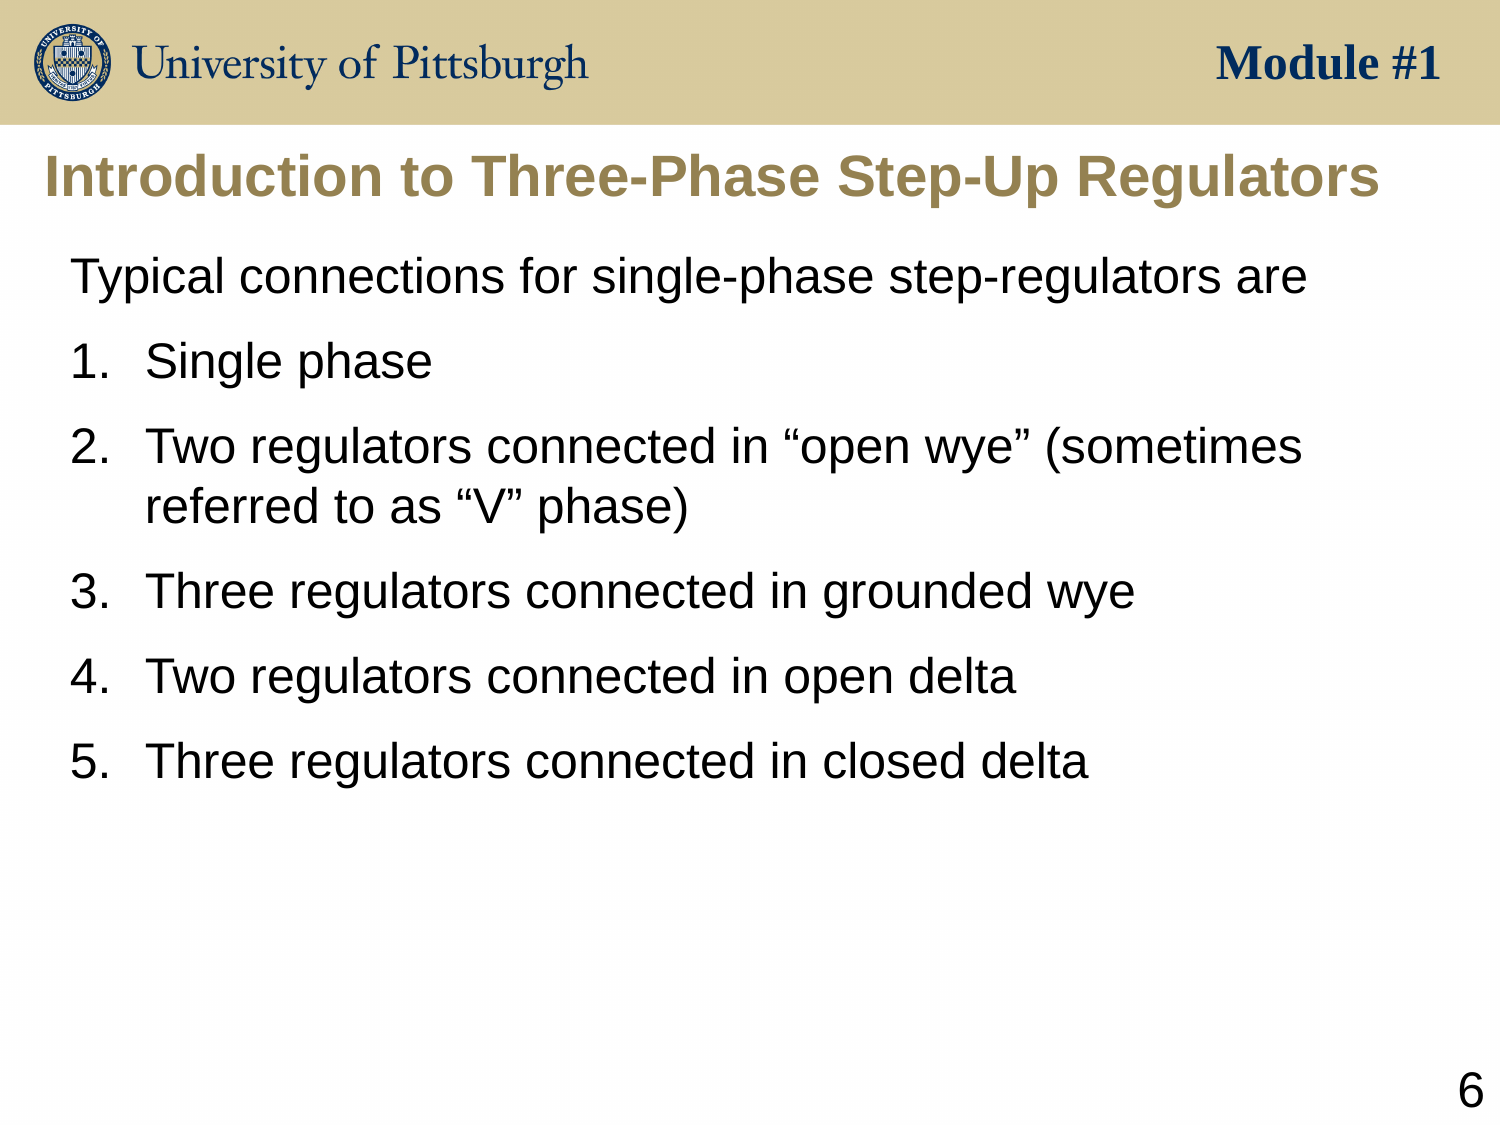

Module #1
# Introduction to Three-Phase Step-Up Regulators
Typical connections for single-phase step-regulators are
Single phase
Two regulators connected in “open wye” (sometimes referred to as “V” phase)
Three regulators connected in grounded wye
Two regulators connected in open delta
Three regulators connected in closed delta
6